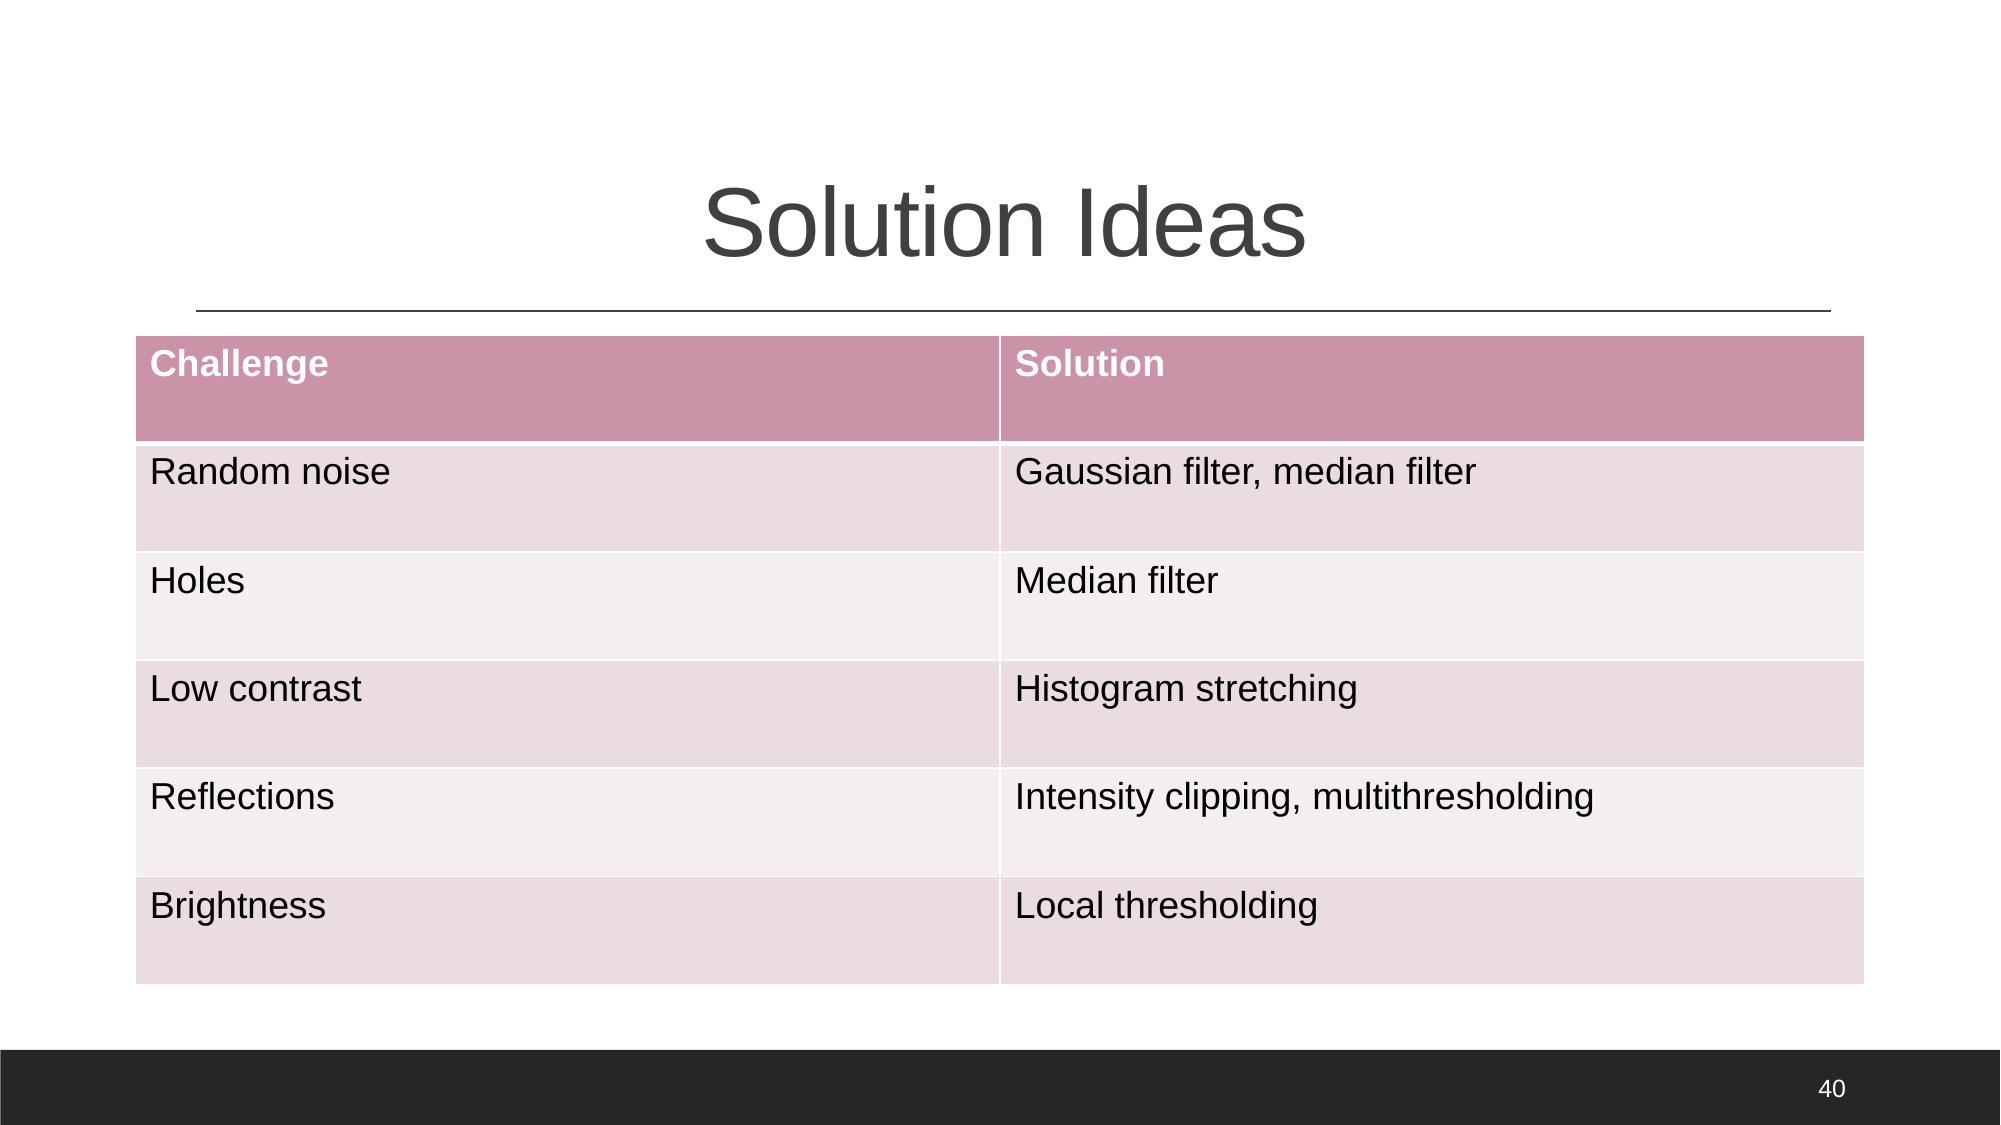

# Solution Ideas
| Challenge | Solution |
| --- | --- |
| Random noise | Gaussian filter, median filter |
| Holes | Median filter |
| Low contrast | Histogram stretching |
| Reflections | Intensity clipping, multithresholding |
| Brightness | Local thresholding |
40